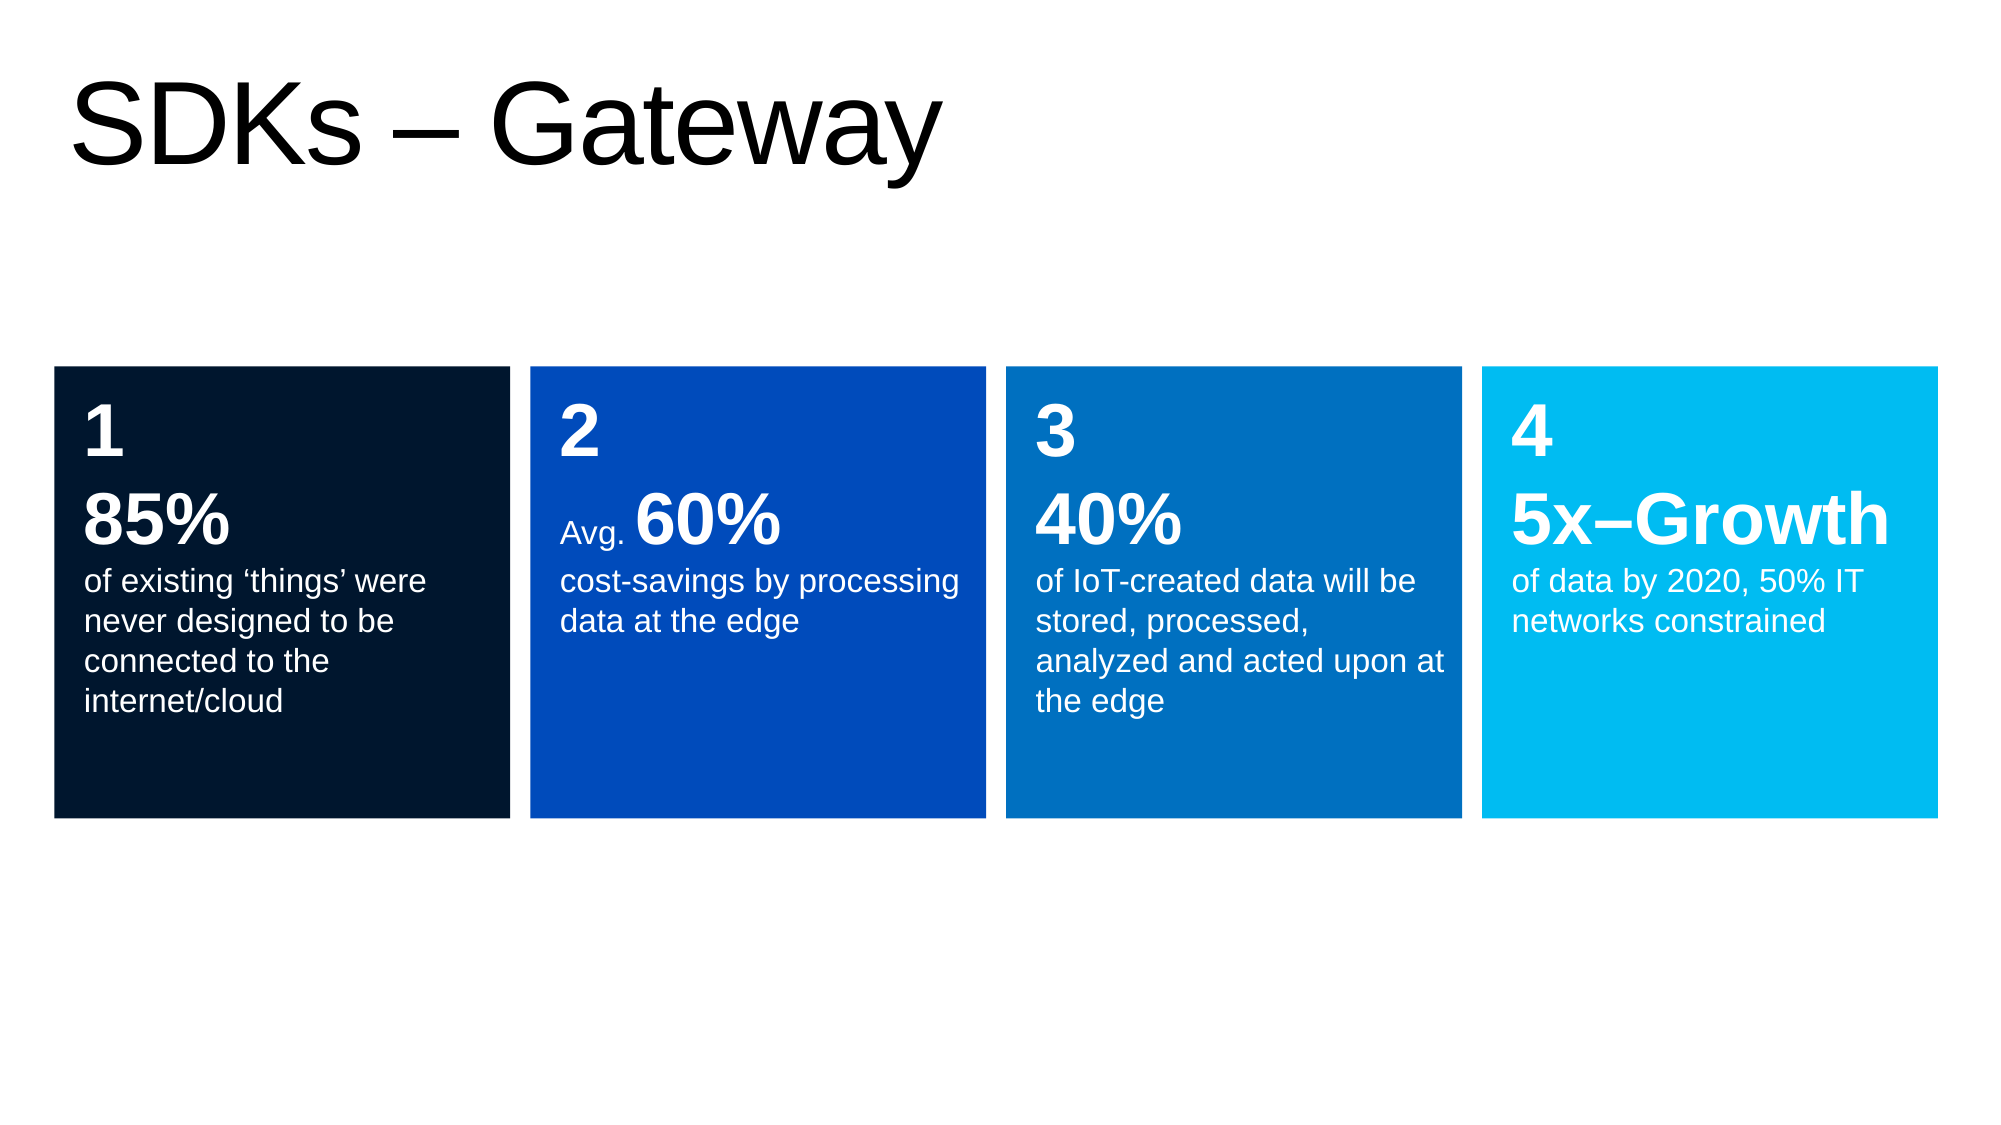

# SDKs – Gateway

1
85%
of existing ‘things’ were never designed to be connected to the internet/cloud

2
Avg. 60%
cost-savings by processing data at the edge

3
40%
of IoT-created data will be stored, processed, analyzed and acted upon at the edge
4
5x–Growth
of data by 2020, 50% IT networks constrained